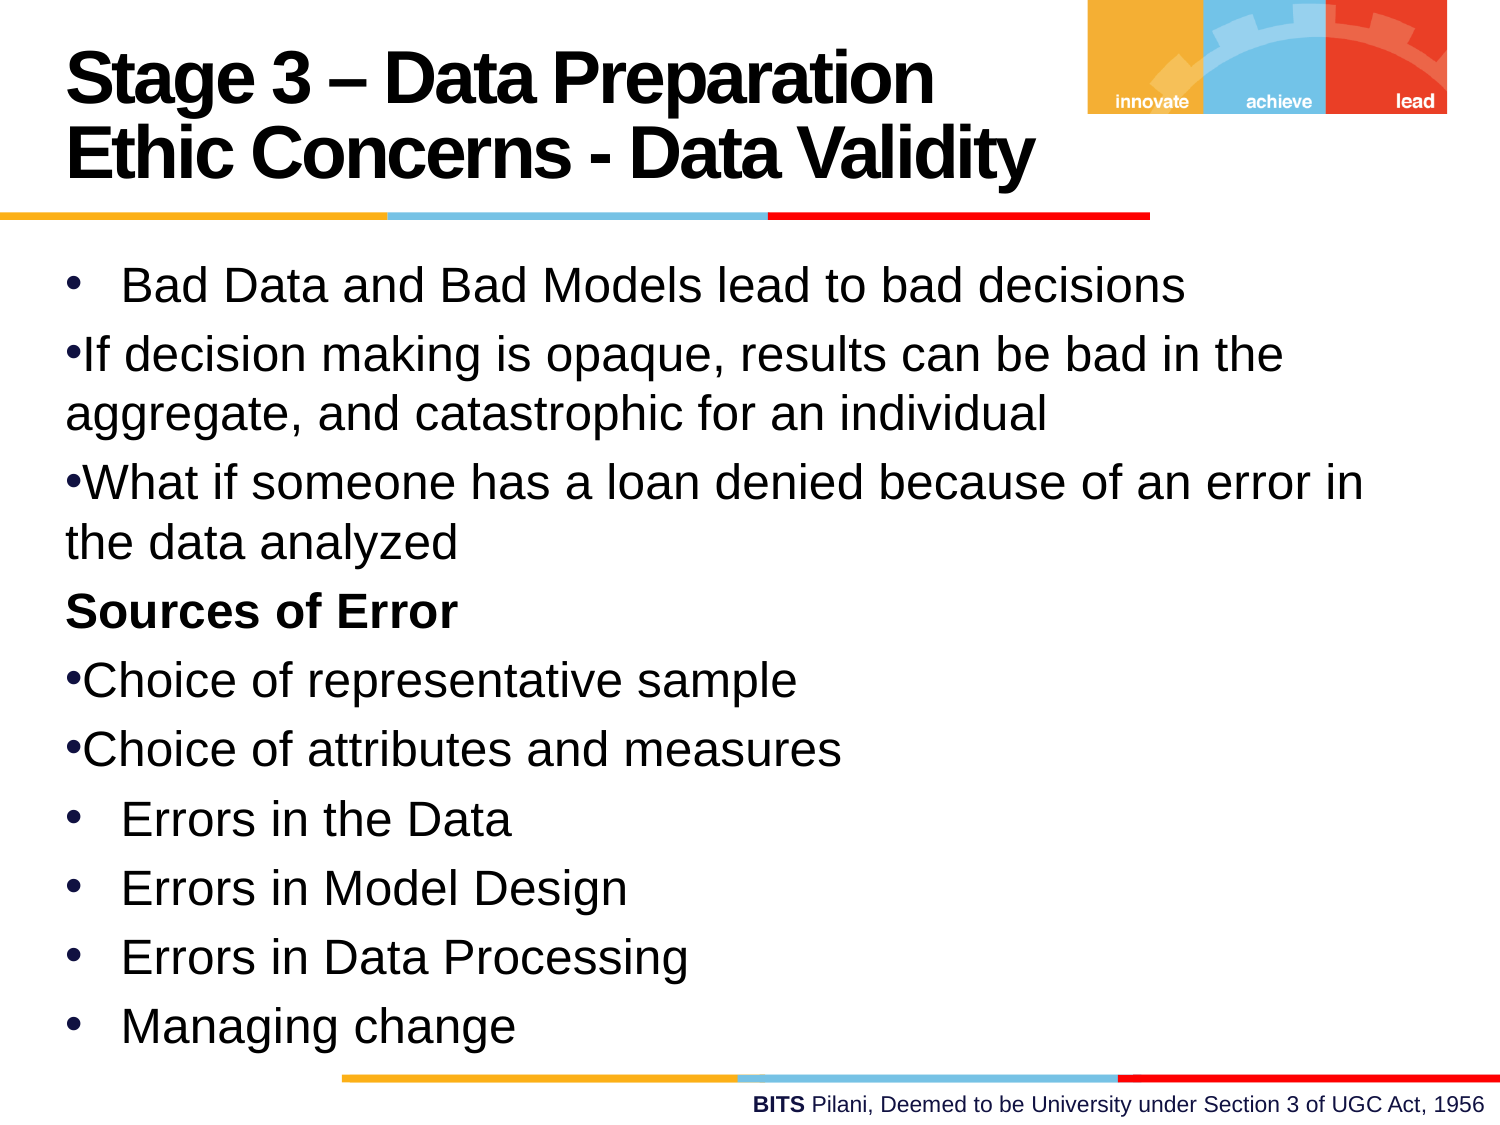

Stage 3 – Data Preparation Ethic Concerns - Data Validity
Bad Data and Bad Models lead to bad decisions
If decision making is opaque, results can be bad in the aggregate, and catastrophic for an individual
What if someone has a loan denied because of an error in the data analyzed
Sources of Error
Choice of representative sample
Choice of attributes and measures
Errors in the Data
Errors in Model Design
Errors in Data Processing
Managing change